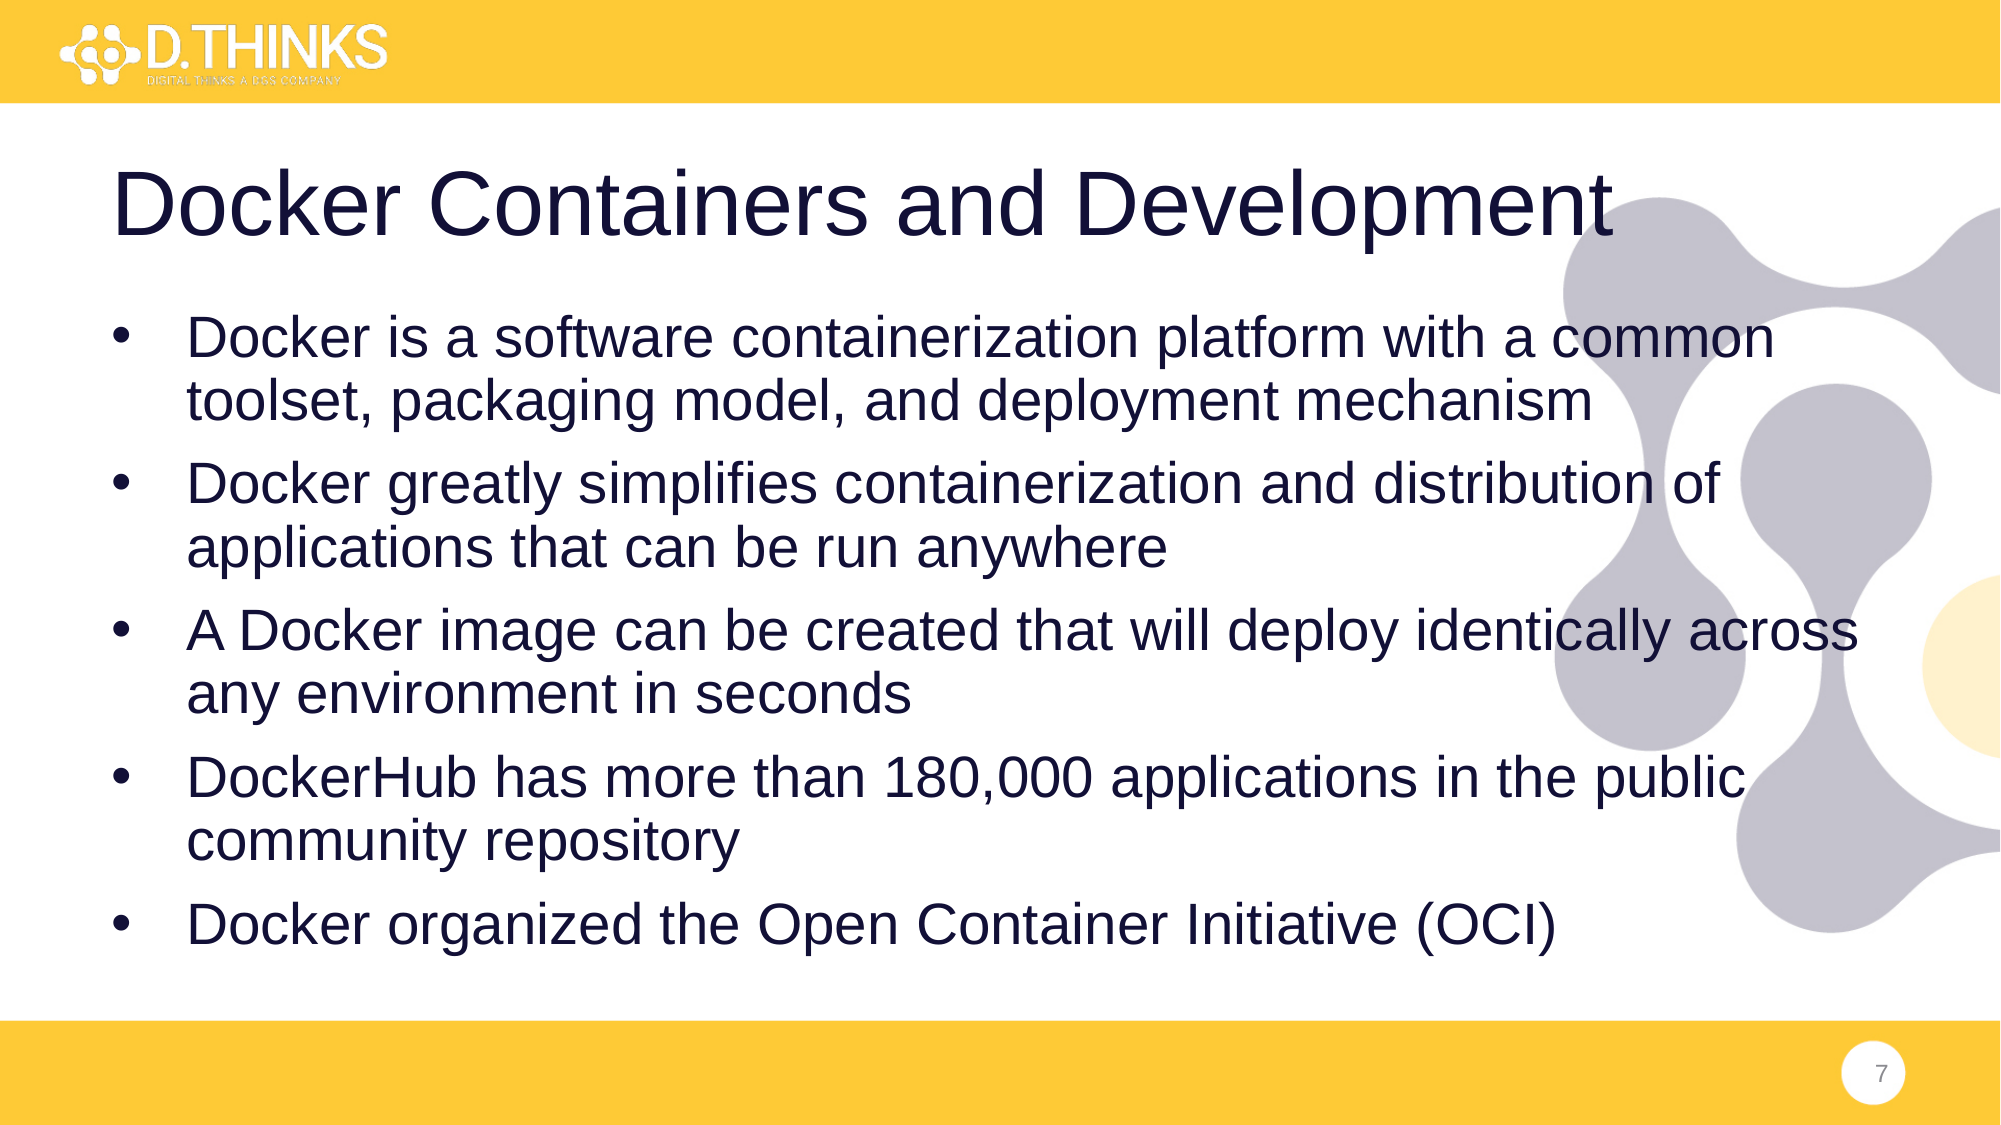

# Docker Containers and Development
Docker is a software containerization platform with a common toolset, packaging model, and deployment mechanism
Docker greatly simplifies containerization and distribution of applications that can be run anywhere
A Docker image can be created that will deploy identically across any environment in seconds
DockerHub has more than 180,000 applications in the public community repository
Docker organized the Open Container Initiative (OCI)

7